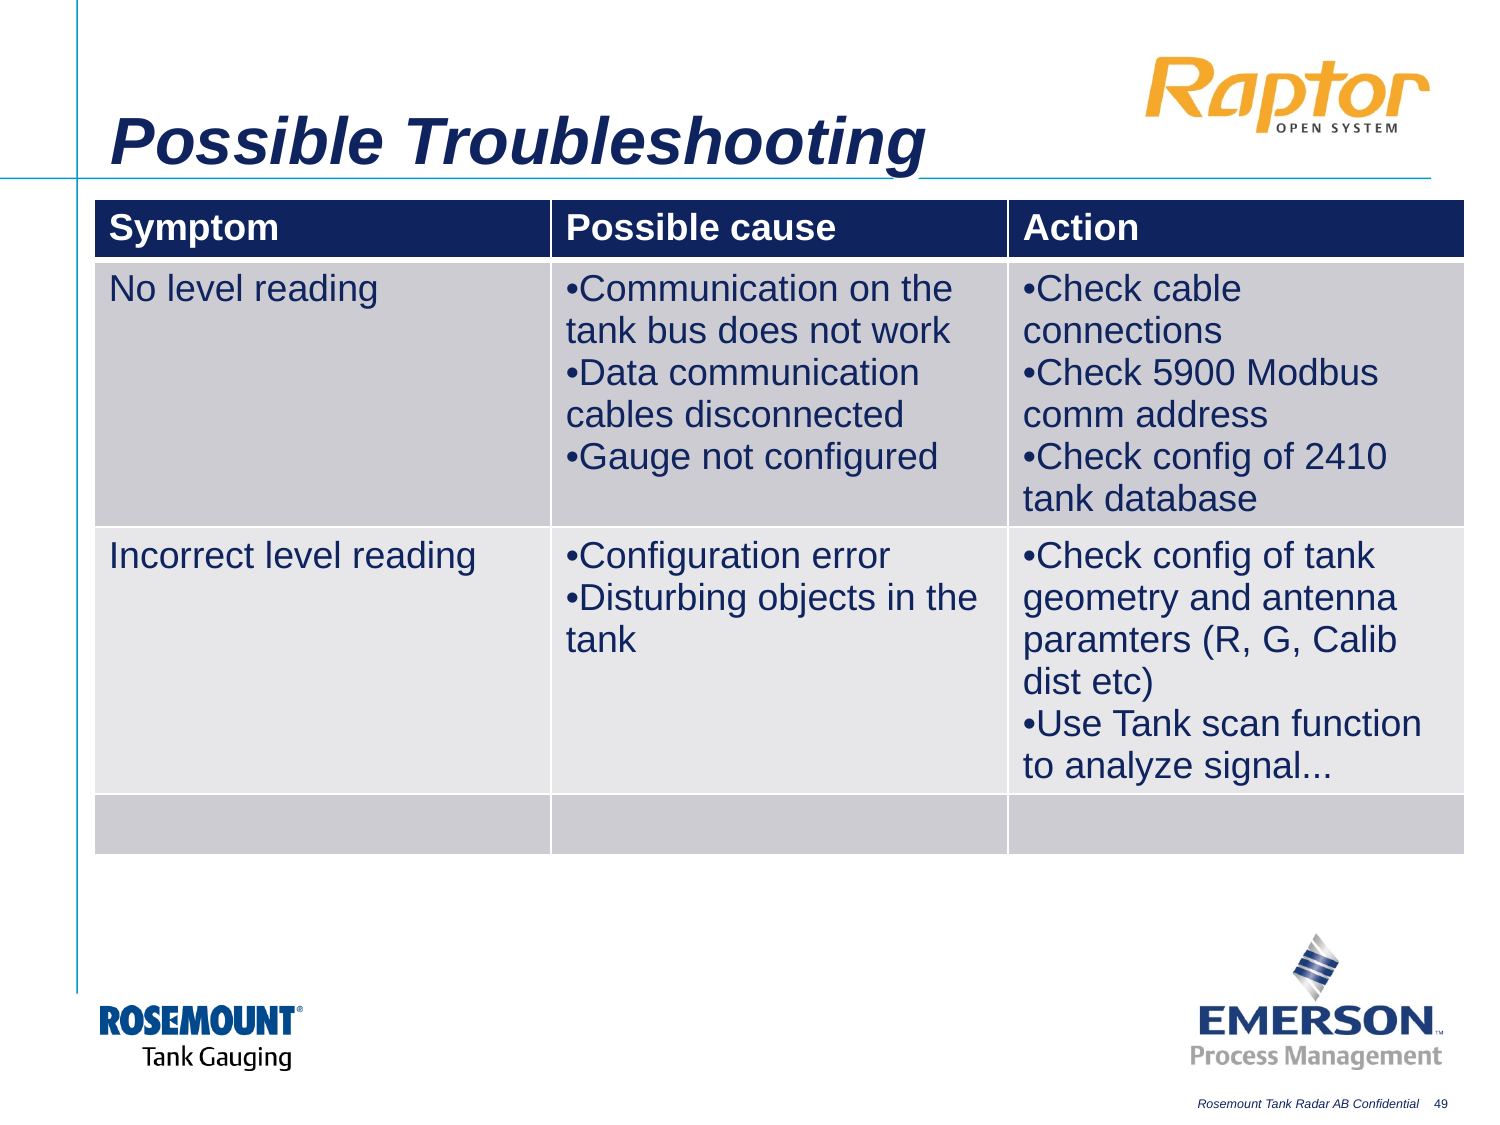

# Possible Troubleshooting
| Symptom | Possible cause | Action |
| --- | --- | --- |
| No level reading | Communication on the tank bus does not work Data communication cables disconnected Gauge not configured | Check cable connections Check 5900 Modbus comm address Check config of 2410 tank database |
| Incorrect level reading | Configuration error Disturbing objects in the tank | Check config of tank geometry and antenna paramters (R, G, Calib dist etc) Use Tank scan function to analyze signal... |
|  |  |  |
49